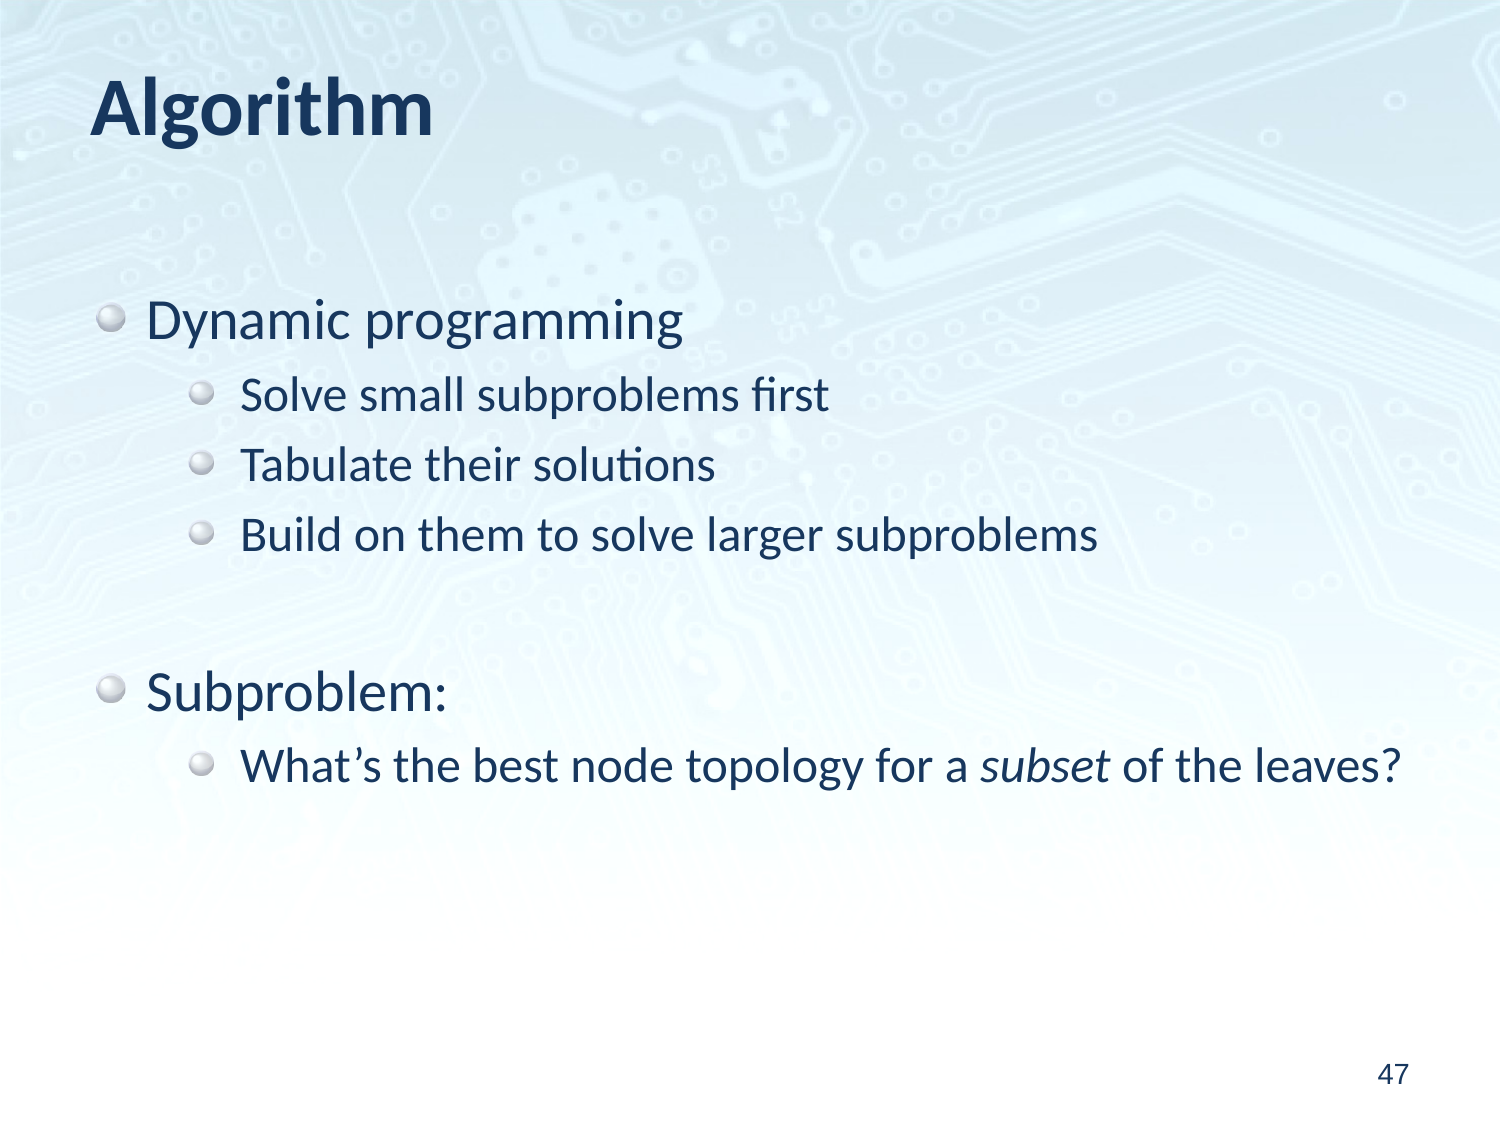

# Algorithm

Dynamic programming
Solve small subproblems first
Tabulate their solutions
Build on them to solve larger subproblems

Subproblem:
What’s the best node topology for a subset of the leaves?
47